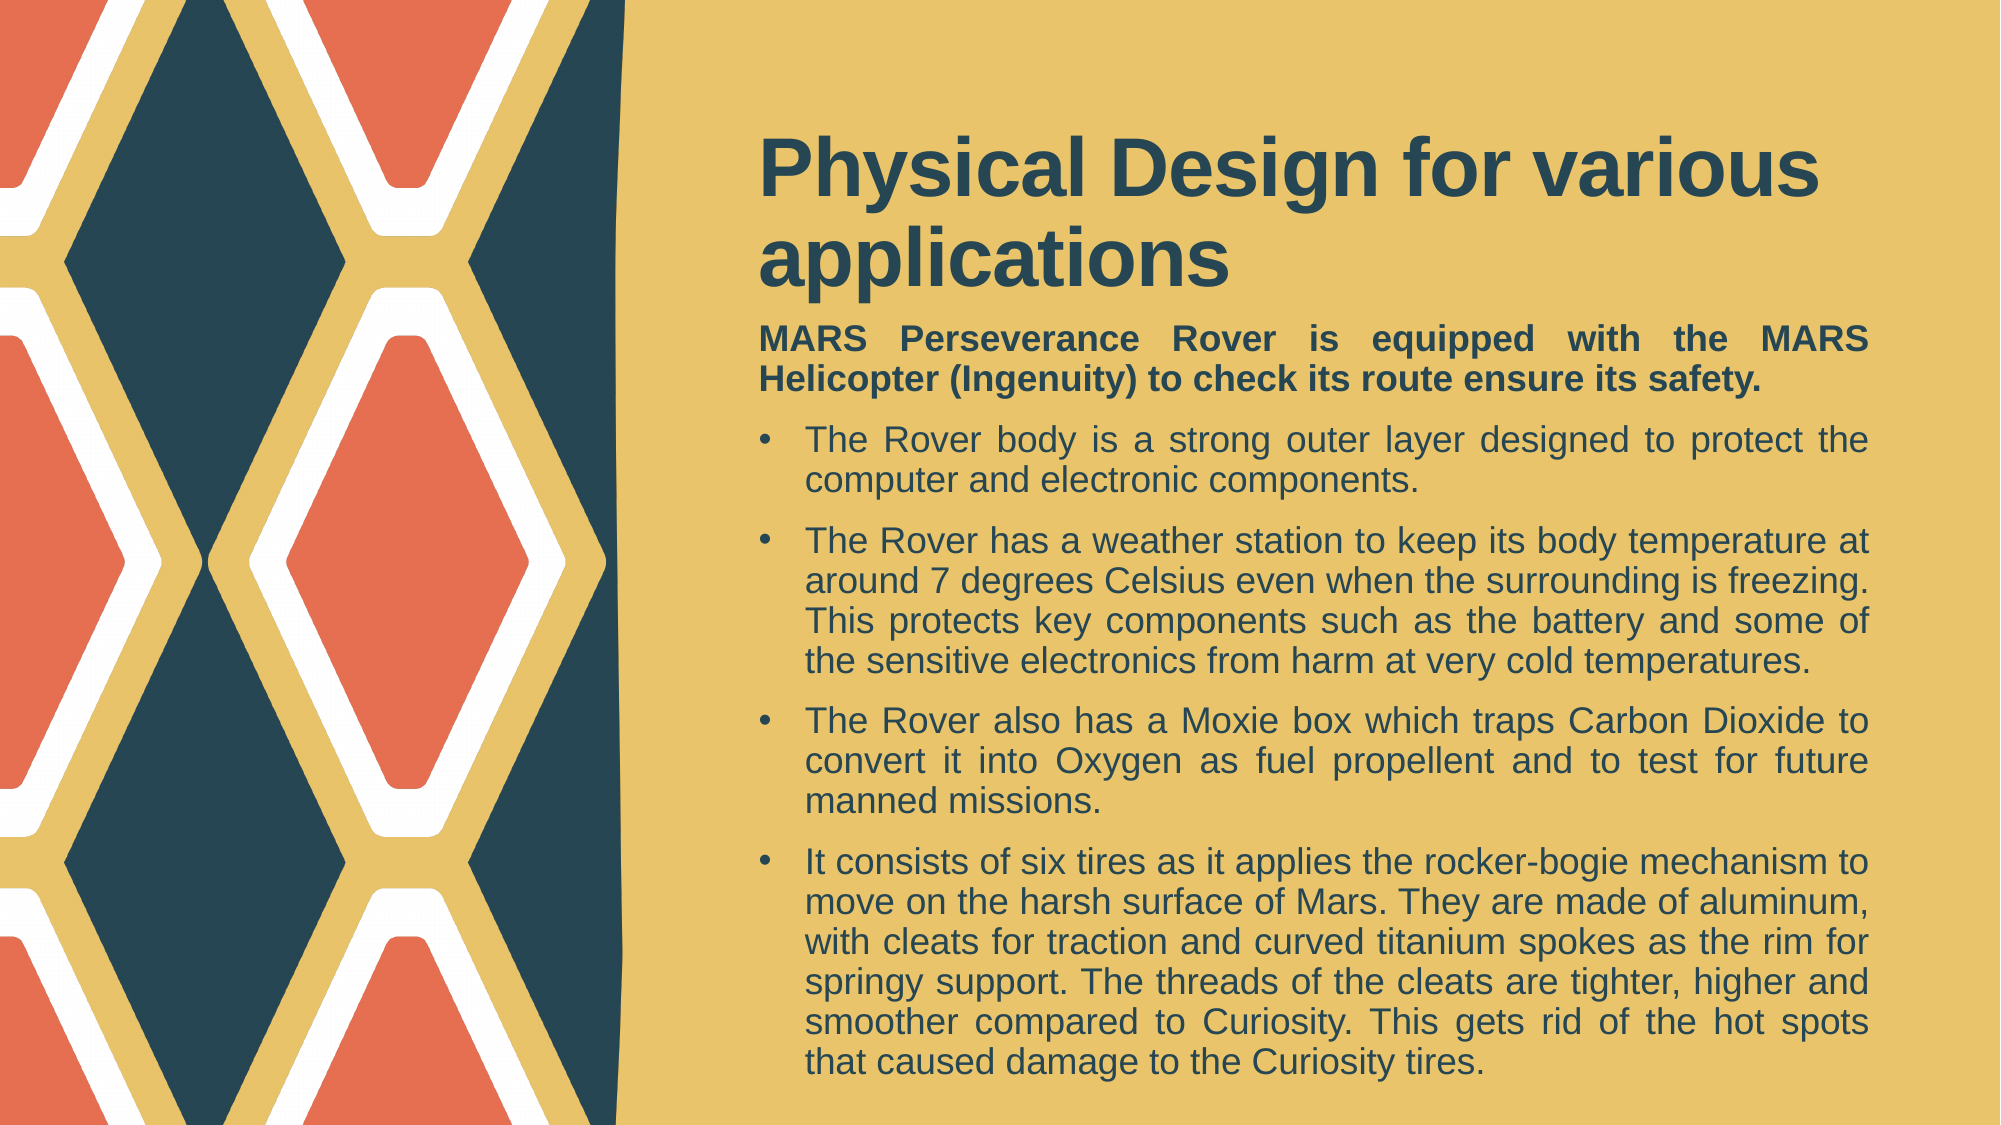

# Physical Design for various applications
MARS Perseverance Rover is equipped with the MARS Helicopter (Ingenuity) to check its route ensure its safety.
The Rover body is a strong outer layer designed to protect the computer and electronic components.
The Rover has a weather station to keep its body temperature at around 7 degrees Celsius even when the surrounding is freezing. This protects key components such as the battery and some of the sensitive electronics from harm at very cold temperatures.
The Rover also has a Moxie box which traps Carbon Dioxide to convert it into Oxygen as fuel propellent and to test for future manned missions.
It consists of six tires as it applies the rocker-bogie mechanism to move on the harsh surface of Mars. They are made of aluminum, with cleats for traction and curved titanium spokes as the rim for springy support. The threads of the cleats are tighter, higher and smoother compared to Curiosity. This gets rid of the hot spots that caused damage to the Curiosity tires.